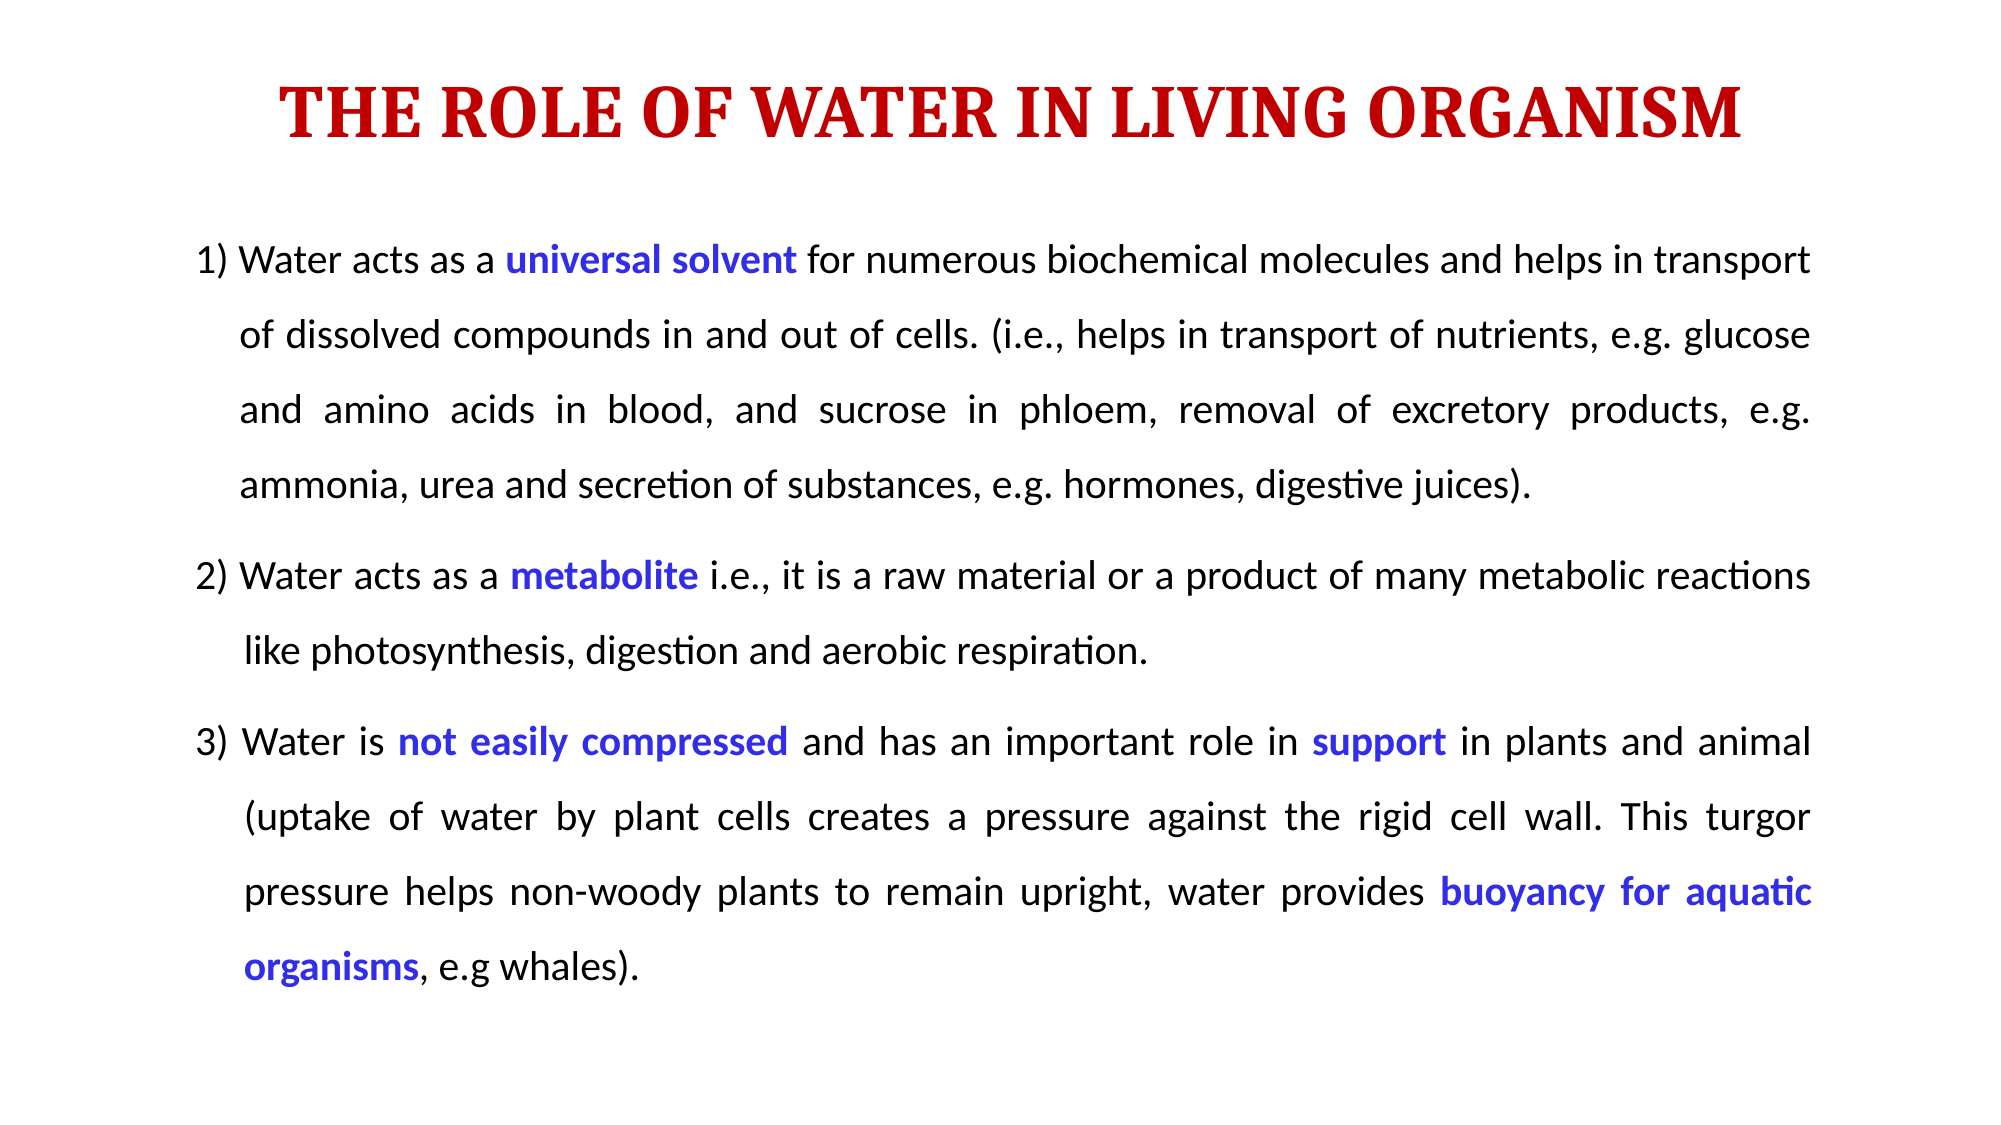

# The Role of Water in Living Organism
1) Water acts as a universal solvent for numerous biochemical molecules and helps in transport of dissolved compounds in and out of cells. (i.e., helps in transport of nutrients, e.g. glucose and amino acids in blood, and sucrose in phloem, removal of excretory products, e.g. ammonia, urea and secretion of substances, e.g. hormones, digestive juices).
2) Water acts as a metabolite i.e., it is a raw material or a product of many metabolic reactions like photosynthesis, digestion and aerobic respiration.
3) Water is not easily compressed and has an important role in support in plants and animal (uptake of water by plant cells creates a pressure against the rigid cell wall. This turgor pressure helps non-woody plants to remain upright, water provides buoyancy for aquatic organisms, e.g whales).

14